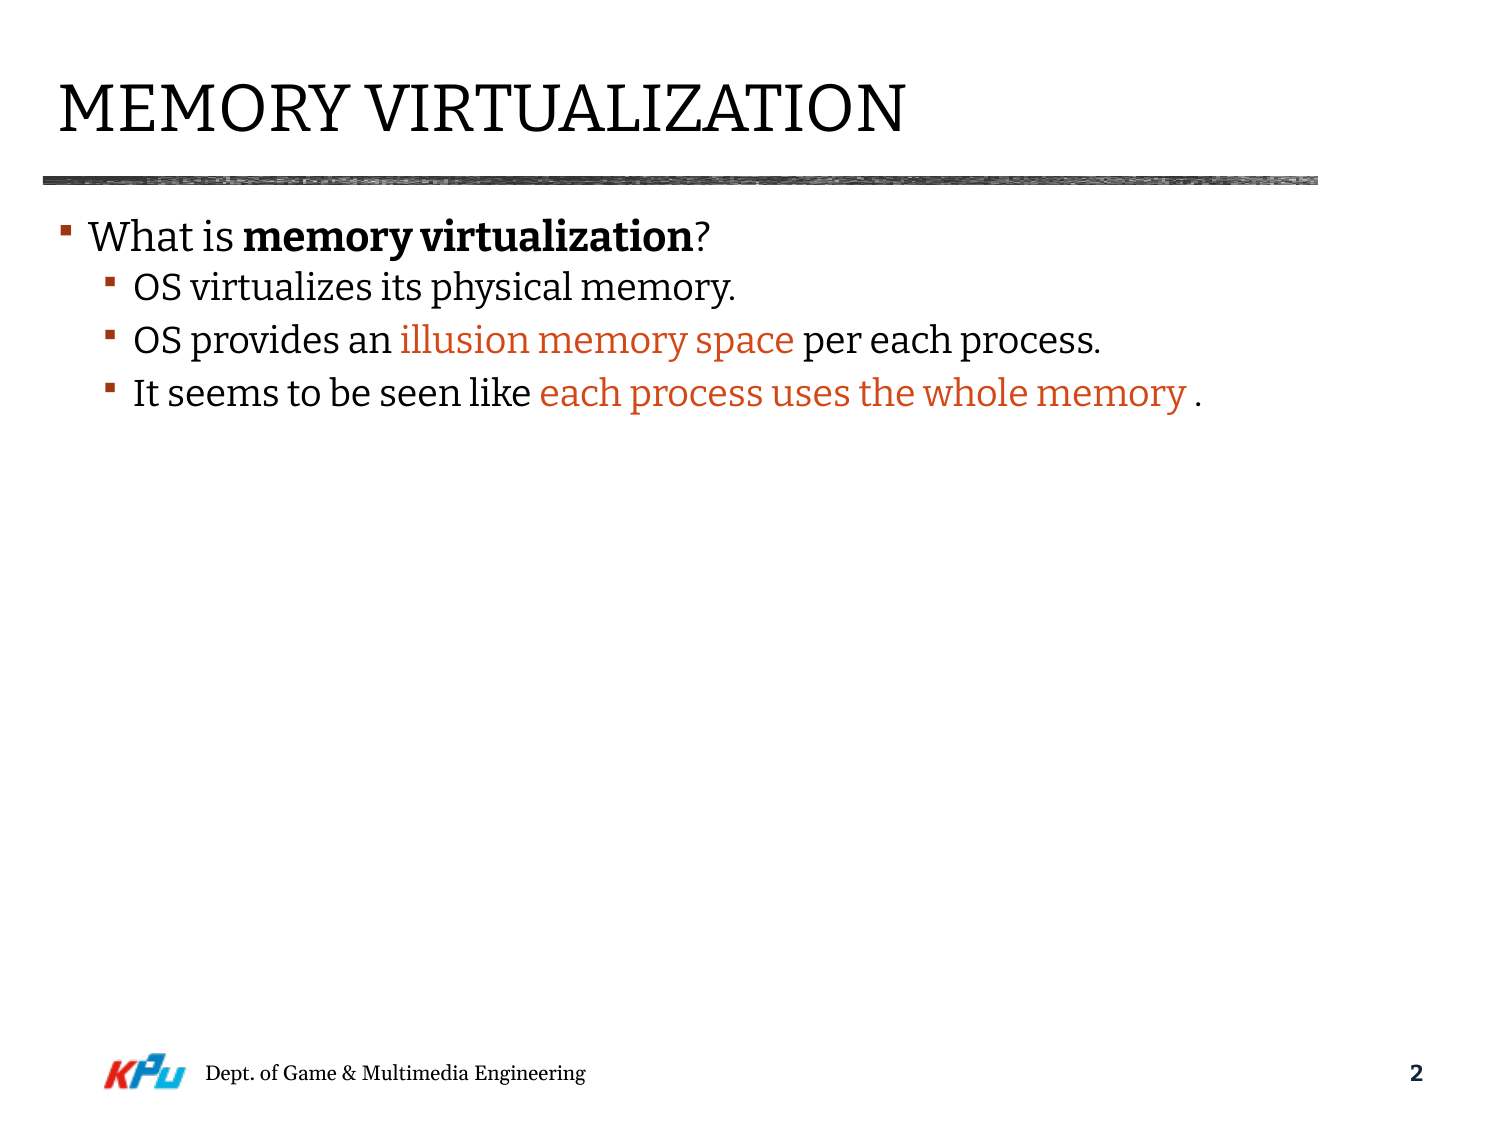

# Memory Virtualization
What is memory virtualization?
OS virtualizes its physical memory.
OS provides an illusion memory space per each process.
It seems to be seen like each process uses the whole memory .

Dept. of Game & Multimedia Engineering
2